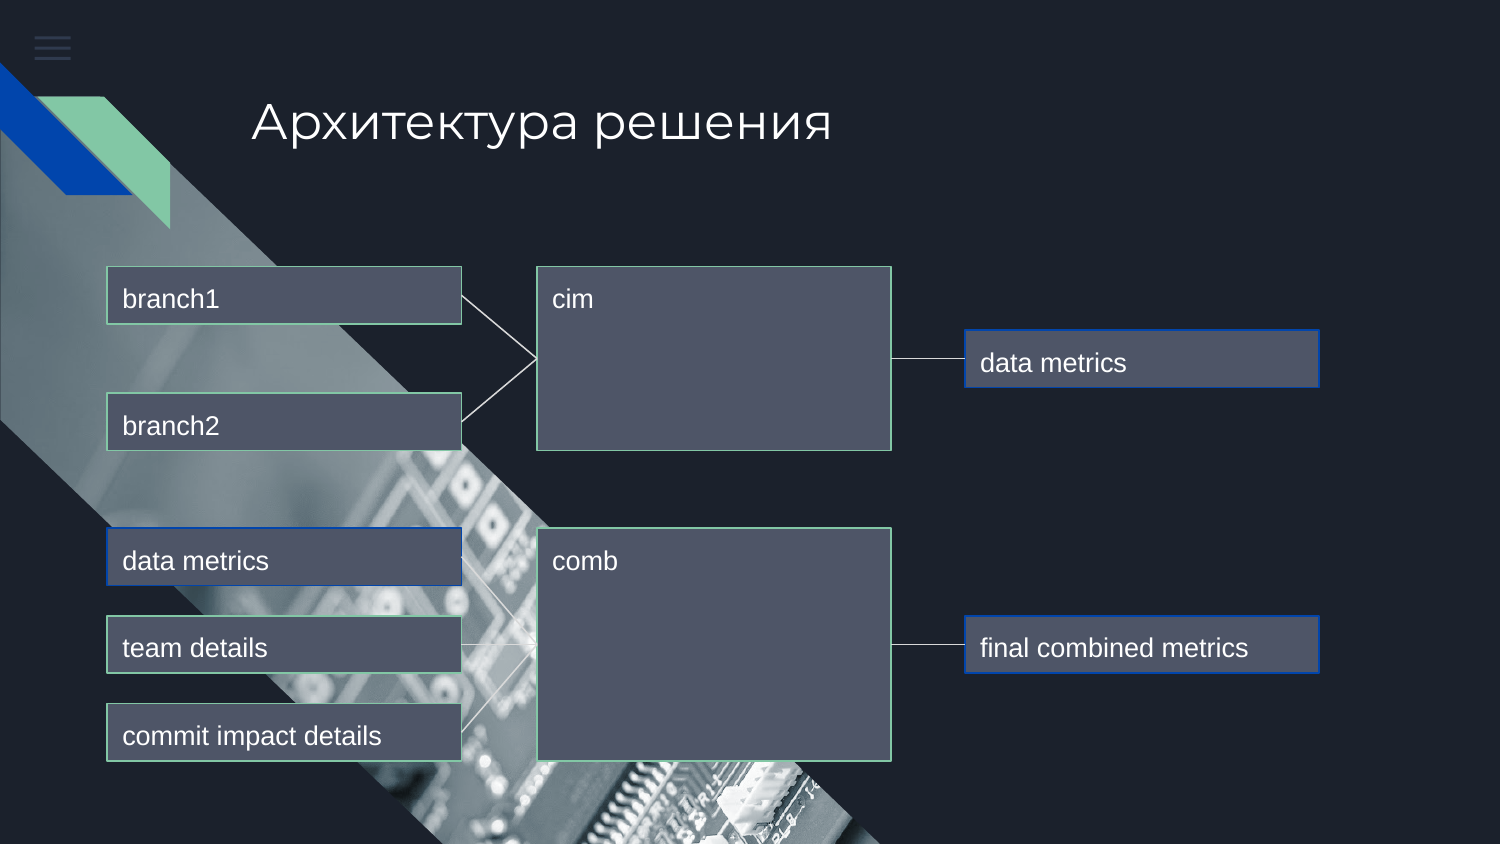

# Архитектура решения

branch1

cim

data metrics

branch2

data metrics

comb

team details

final combined metrics

commit impact details